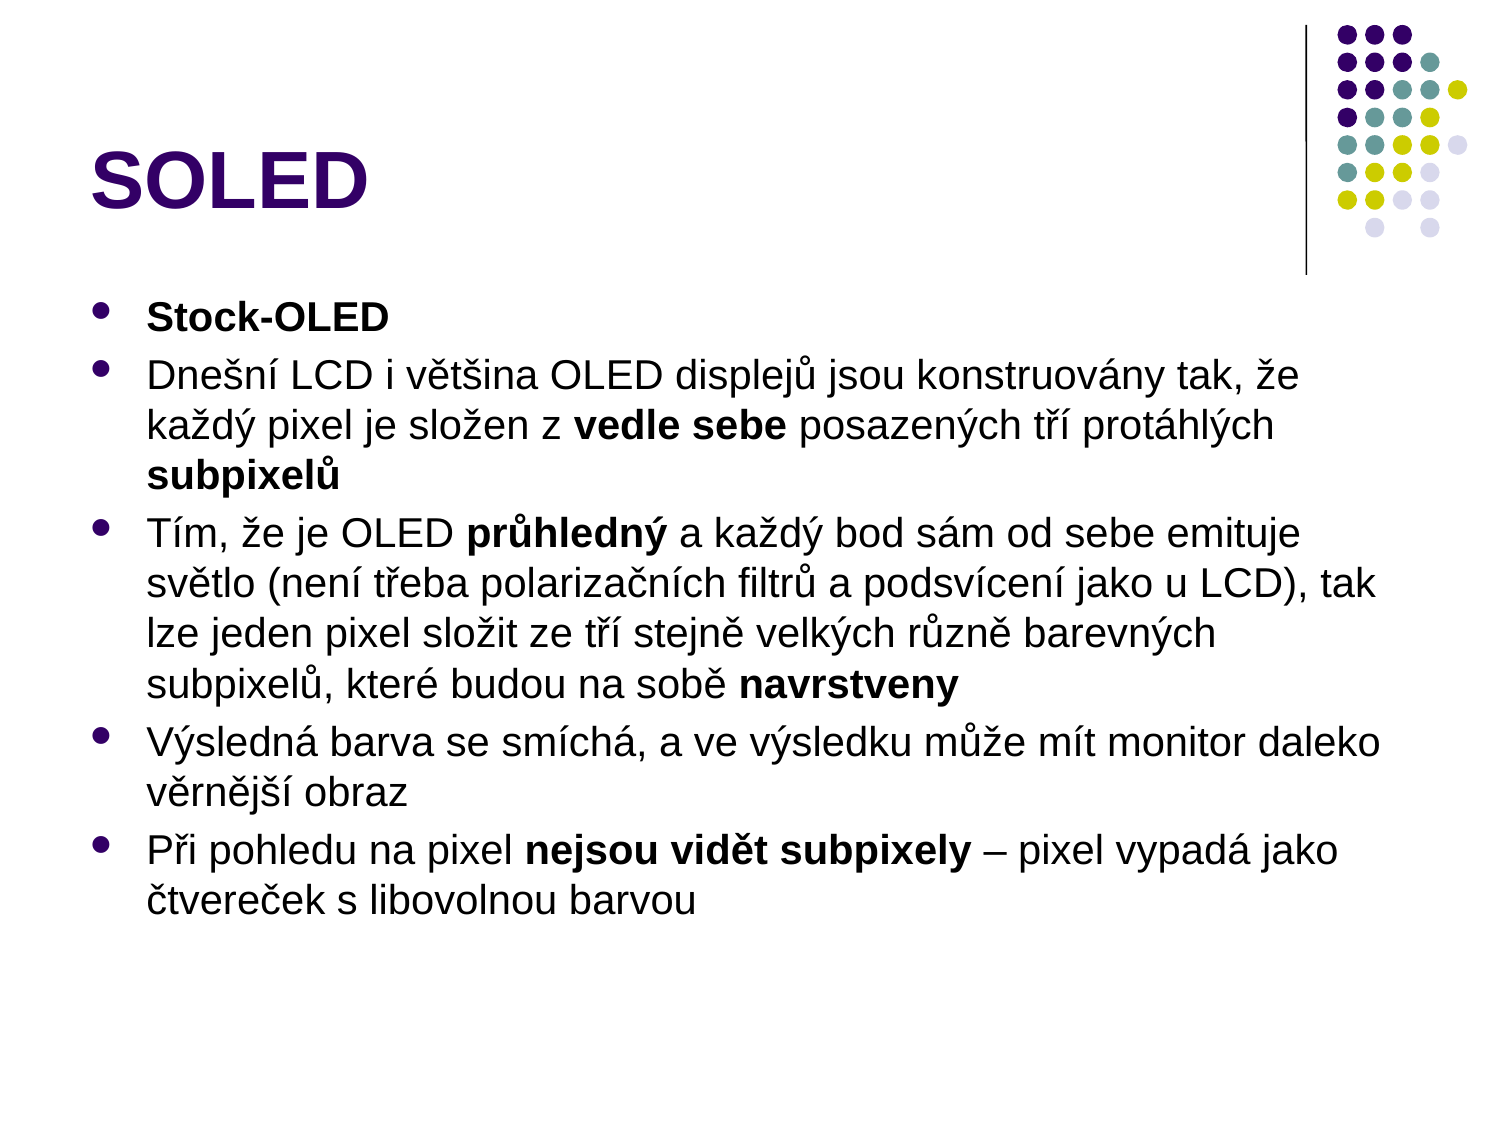

# SOLED
Stock-OLED
Dnešní LCD i většina OLED displejů jsou konstruovány tak, že každý pixel je složen z vedle sebe posazených tří protáhlých subpixelů
Tím, že je OLED průhledný a každý bod sám od sebe emituje světlo (není třeba polarizačních filtrů a podsvícení jako u LCD), tak lze jeden pixel složit ze tří stejně velkých různě barevných subpixelů, které budou na sobě navrstveny
Výsledná barva se smíchá, a ve výsledku může mít monitor daleko věrnější obraz
Při pohledu na pixel nejsou vidět subpixely – pixel vypadá jako čtvereček s libovolnou barvou